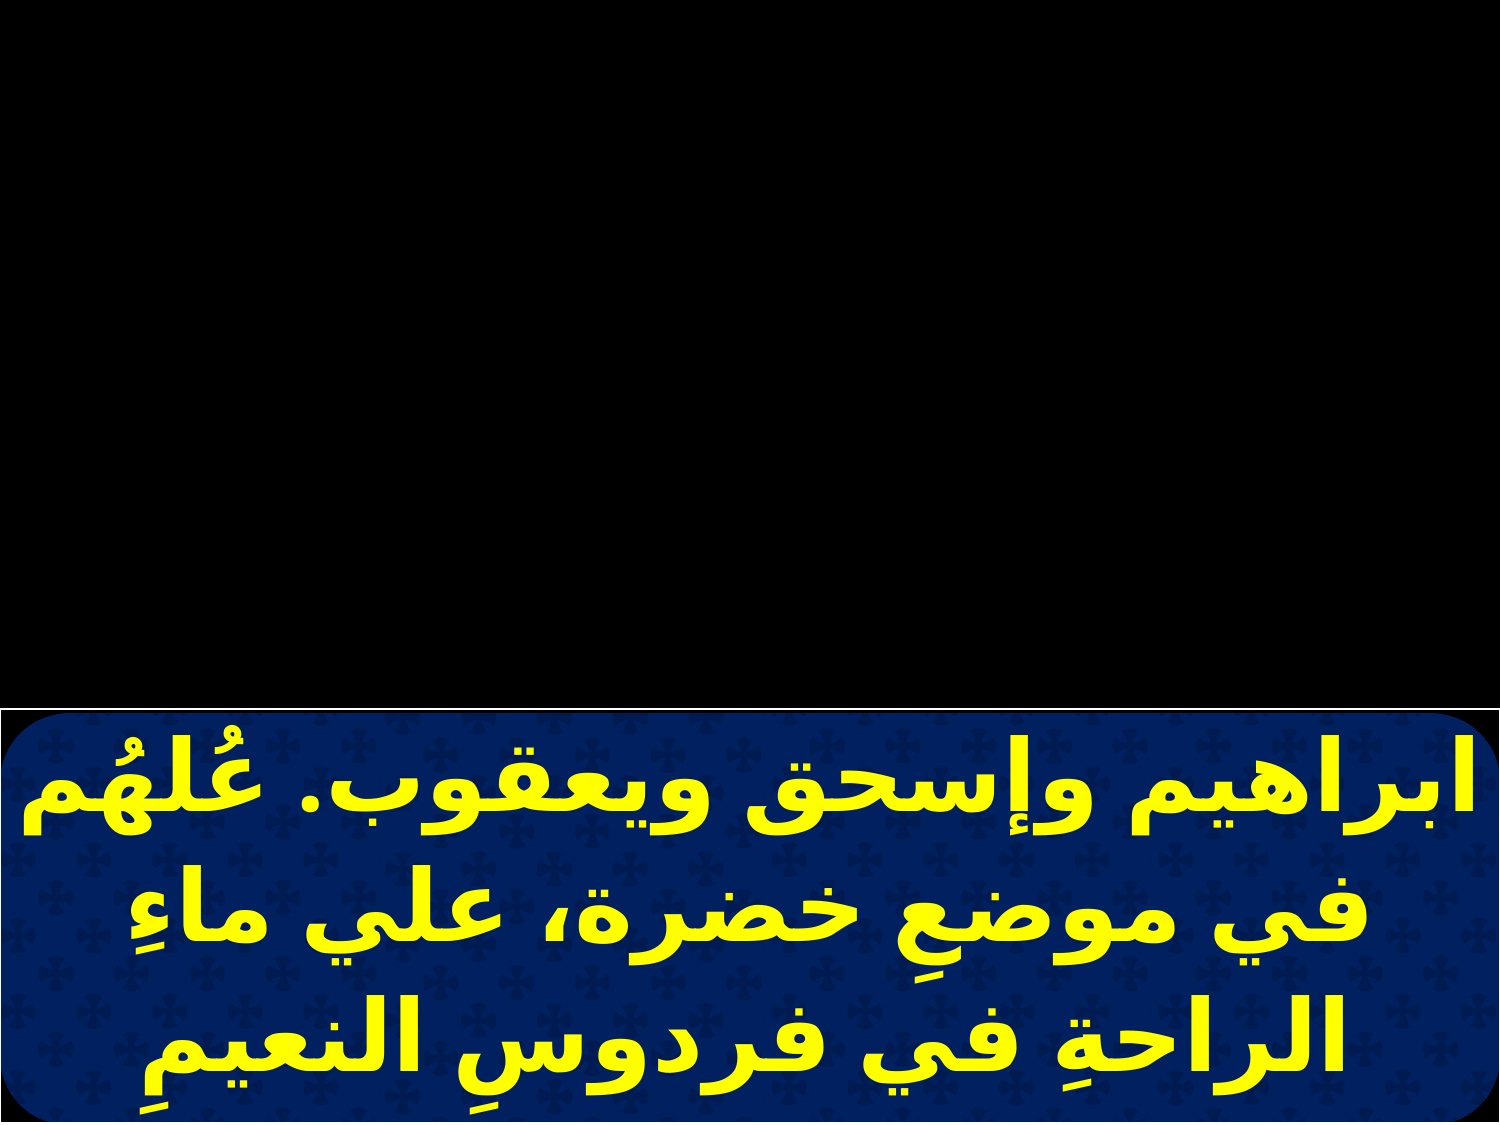

| ابراهيم وإسحق ويعقوب. عُلهُم في موضعِ خضرة، علي ماءِ الراحةِ في فردوسِ النعيمِ |
| --- |